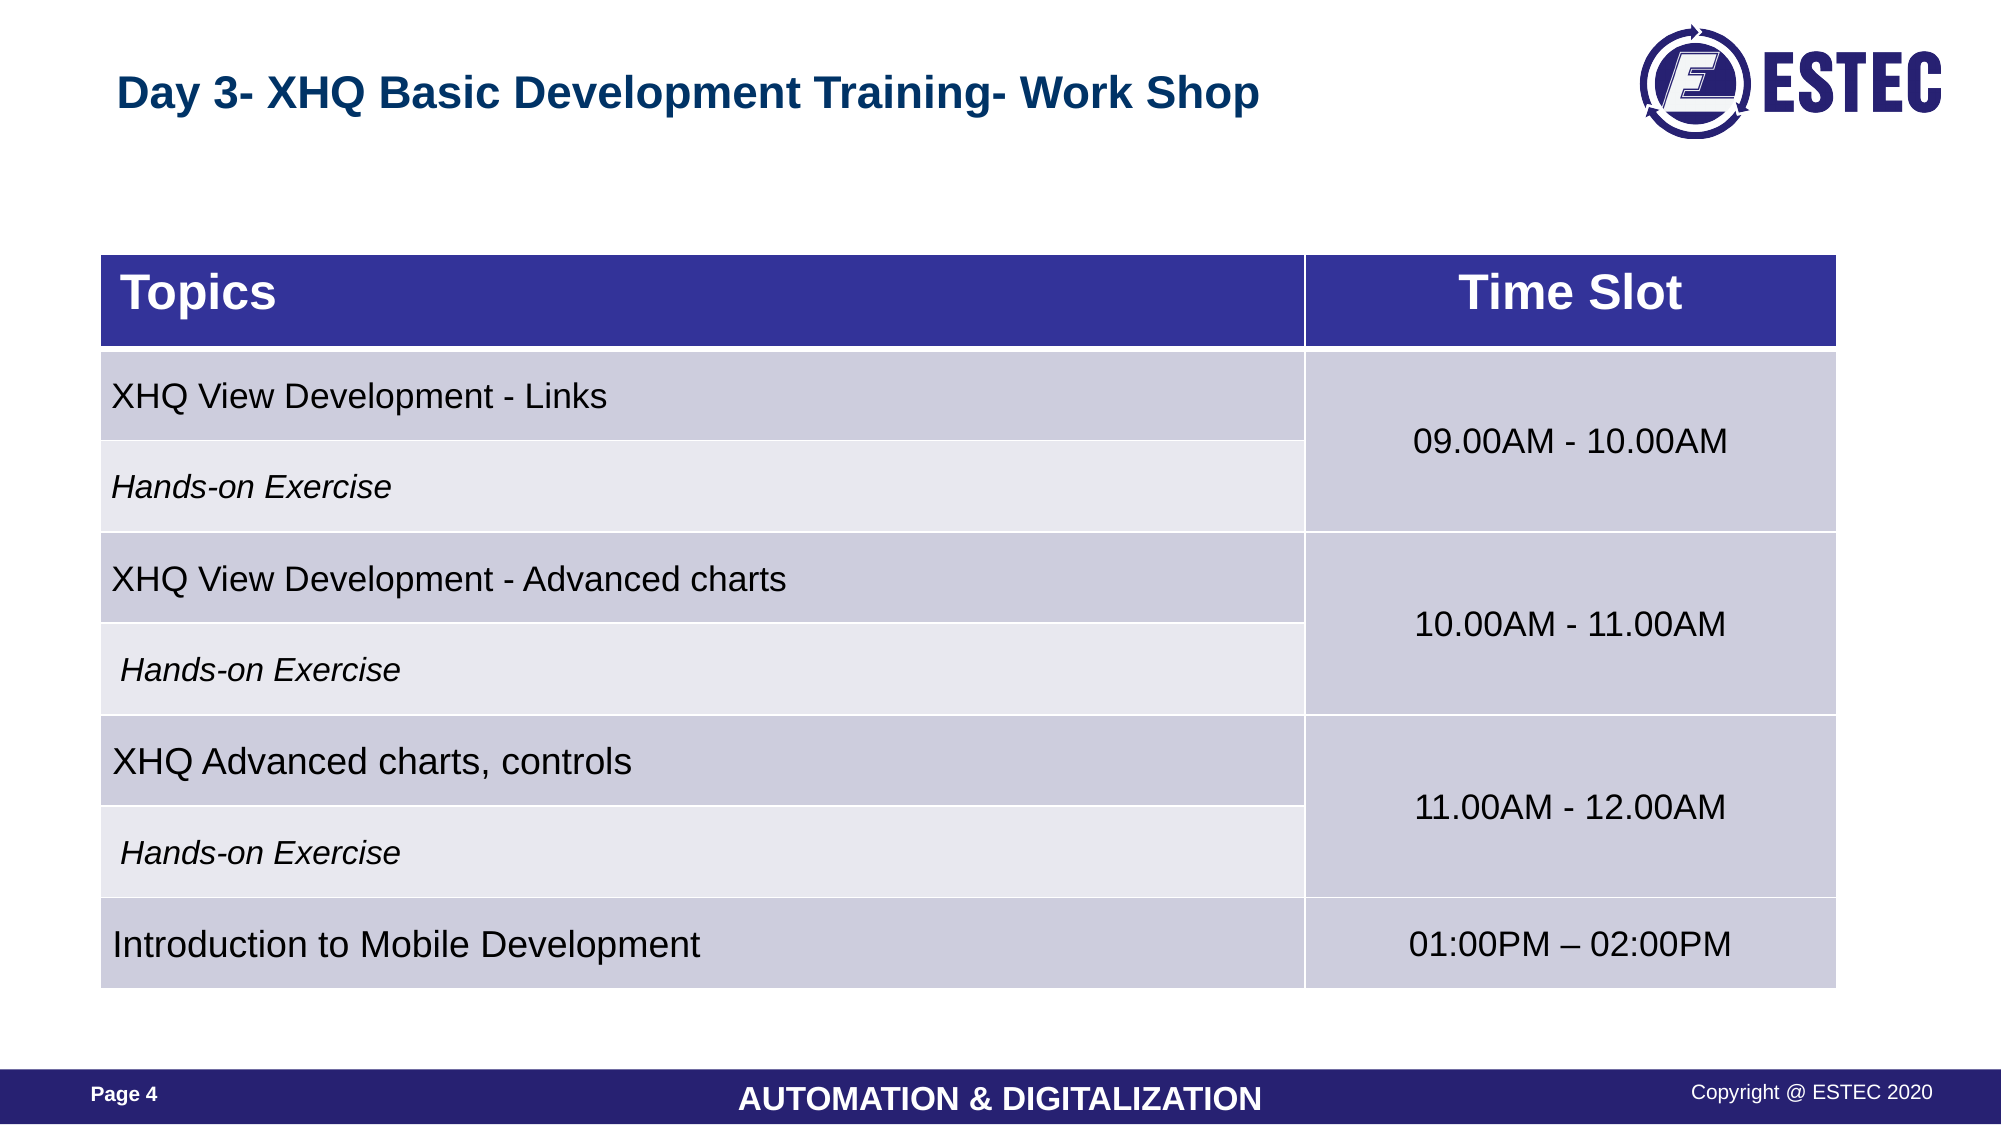

Day 3- XHQ Basic Development Training- Work Shop
| Topics | Time Slot |
| --- | --- |
| XHQ View Development - Links | 09.00AM - 10.00AM |
| Hands-on Exercise | 12.30PM - 01.30PM |
| XHQ View Development - Advanced charts | 10.00AM - 11.00AM |
| Hands-on Exercise | 10:30AM – 12:30PM |
| XHQ Advanced charts, controls | 11.00AM - 12.00AM |
| Hands-on Exercise | 01:30PM – 02:30PM |
| Introduction to Mobile Development | 01:00PM – 02:00PM |